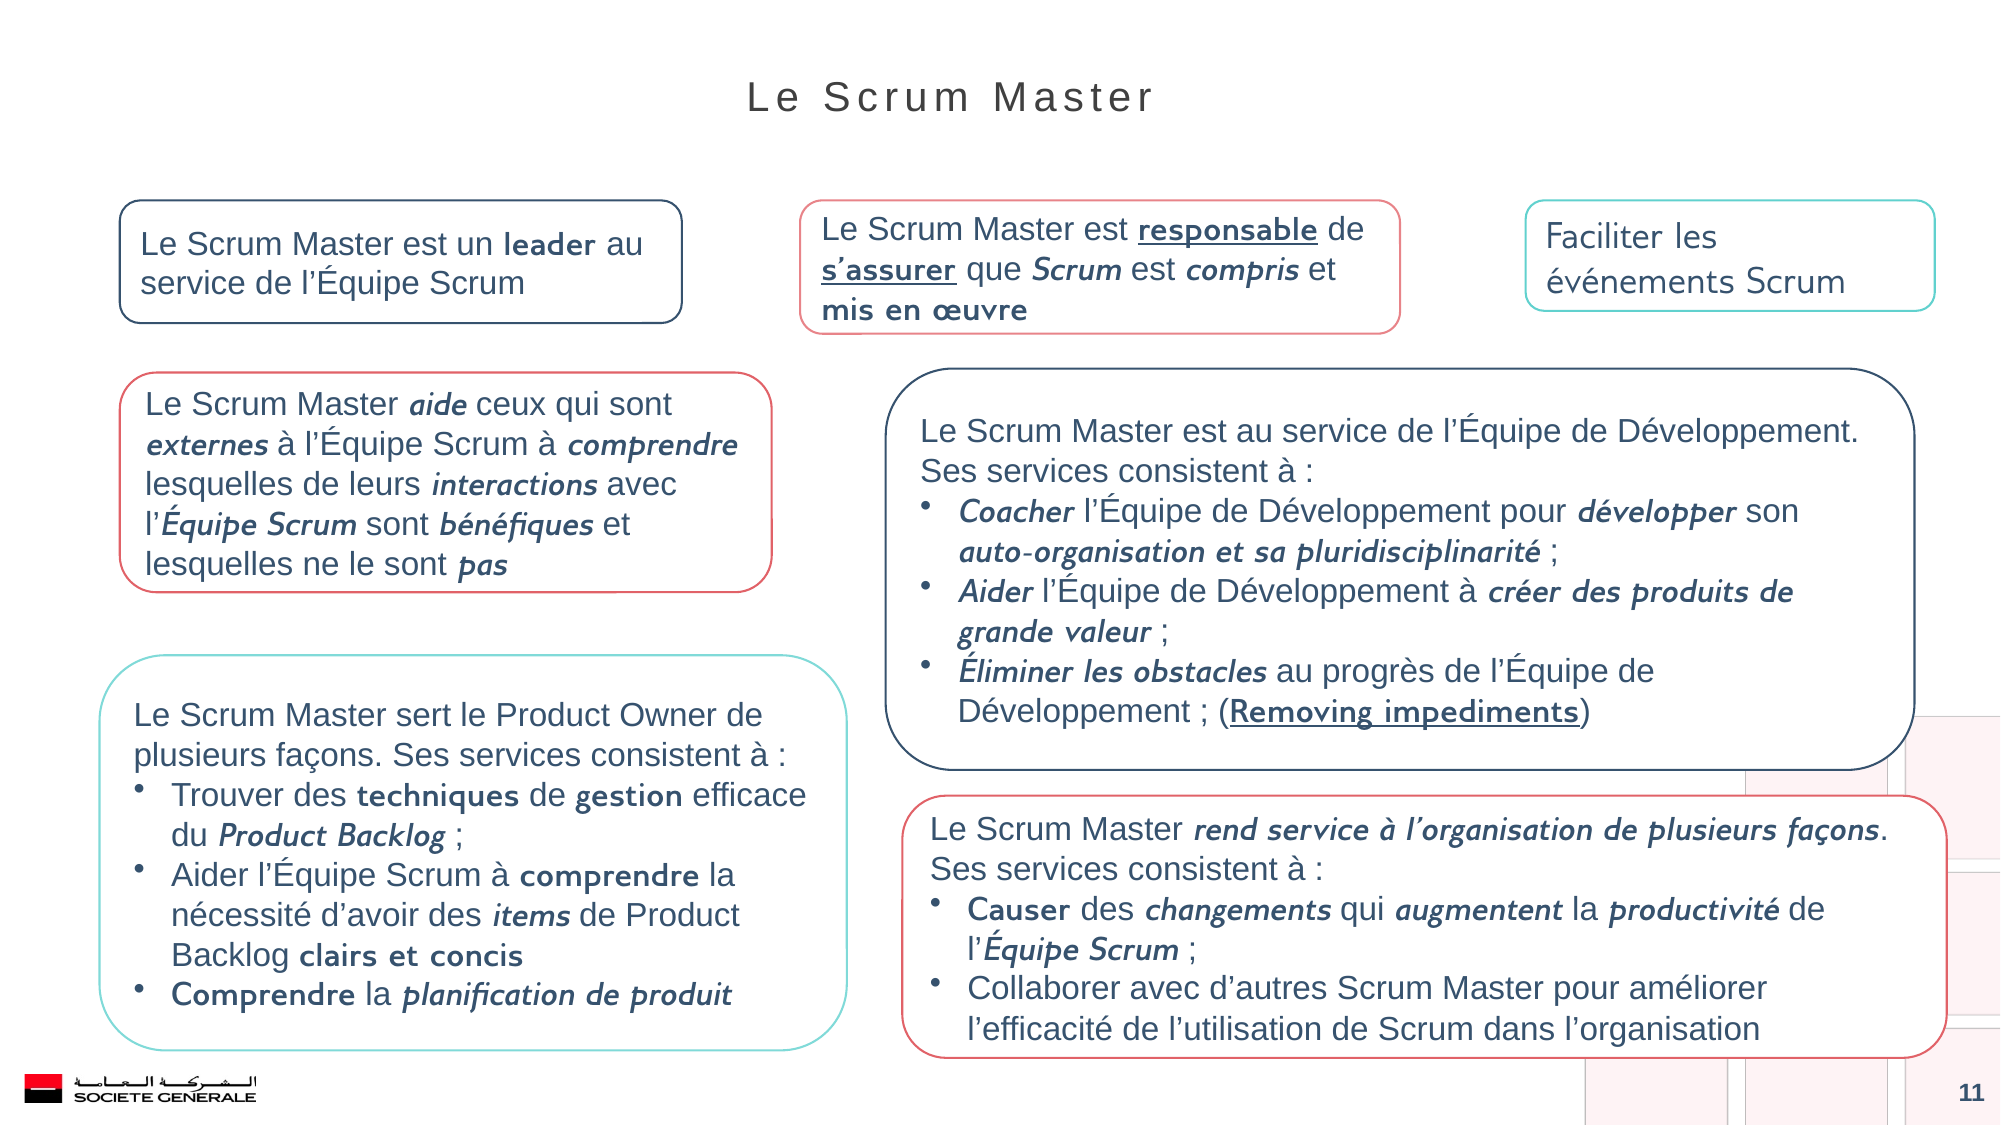

Le Scrum Master

Le Scrum Master est un leader au service de l’Équipe Scrum
Le Scrum Master est responsable de s’assurer que Scrum est compris et mis en œuvre
Faciliter les événements Scrum
Le Scrum Master est au service de l’Équipe de Développement. Ses services consistent à :
Coacher l’Équipe de Développement pour développer son auto-organisation et sa pluridisciplinarité ;
Aider l’Équipe de Développement à créer des produits de grande valeur ;
Éliminer les obstacles au progrès de l’Équipe de Développement ; (Removing impediments)
Le Scrum Master aide ceux qui sont externes à l’Équipe Scrum à comprendre lesquelles de leurs interactions avec l’Équipe Scrum sont bénéfiques et lesquelles ne le sont pas
Le Scrum Master sert le Product Owner de plusieurs façons. Ses services consistent à :
Trouver des techniques de gestion efficace du Product Backlog ;
Aider l’Équipe Scrum à comprendre la nécessité d’avoir des items de Product Backlog clairs et concis
Comprendre la planification de produit
Le Scrum Master rend service à l’organisation de plusieurs façons. Ses services consistent à :
Causer des changements qui augmentent la productivité de l’Équipe Scrum ;
Collaborer avec d’autres Scrum Master pour améliorer l’efficacité de l’utilisation de Scrum dans l’organisation
11